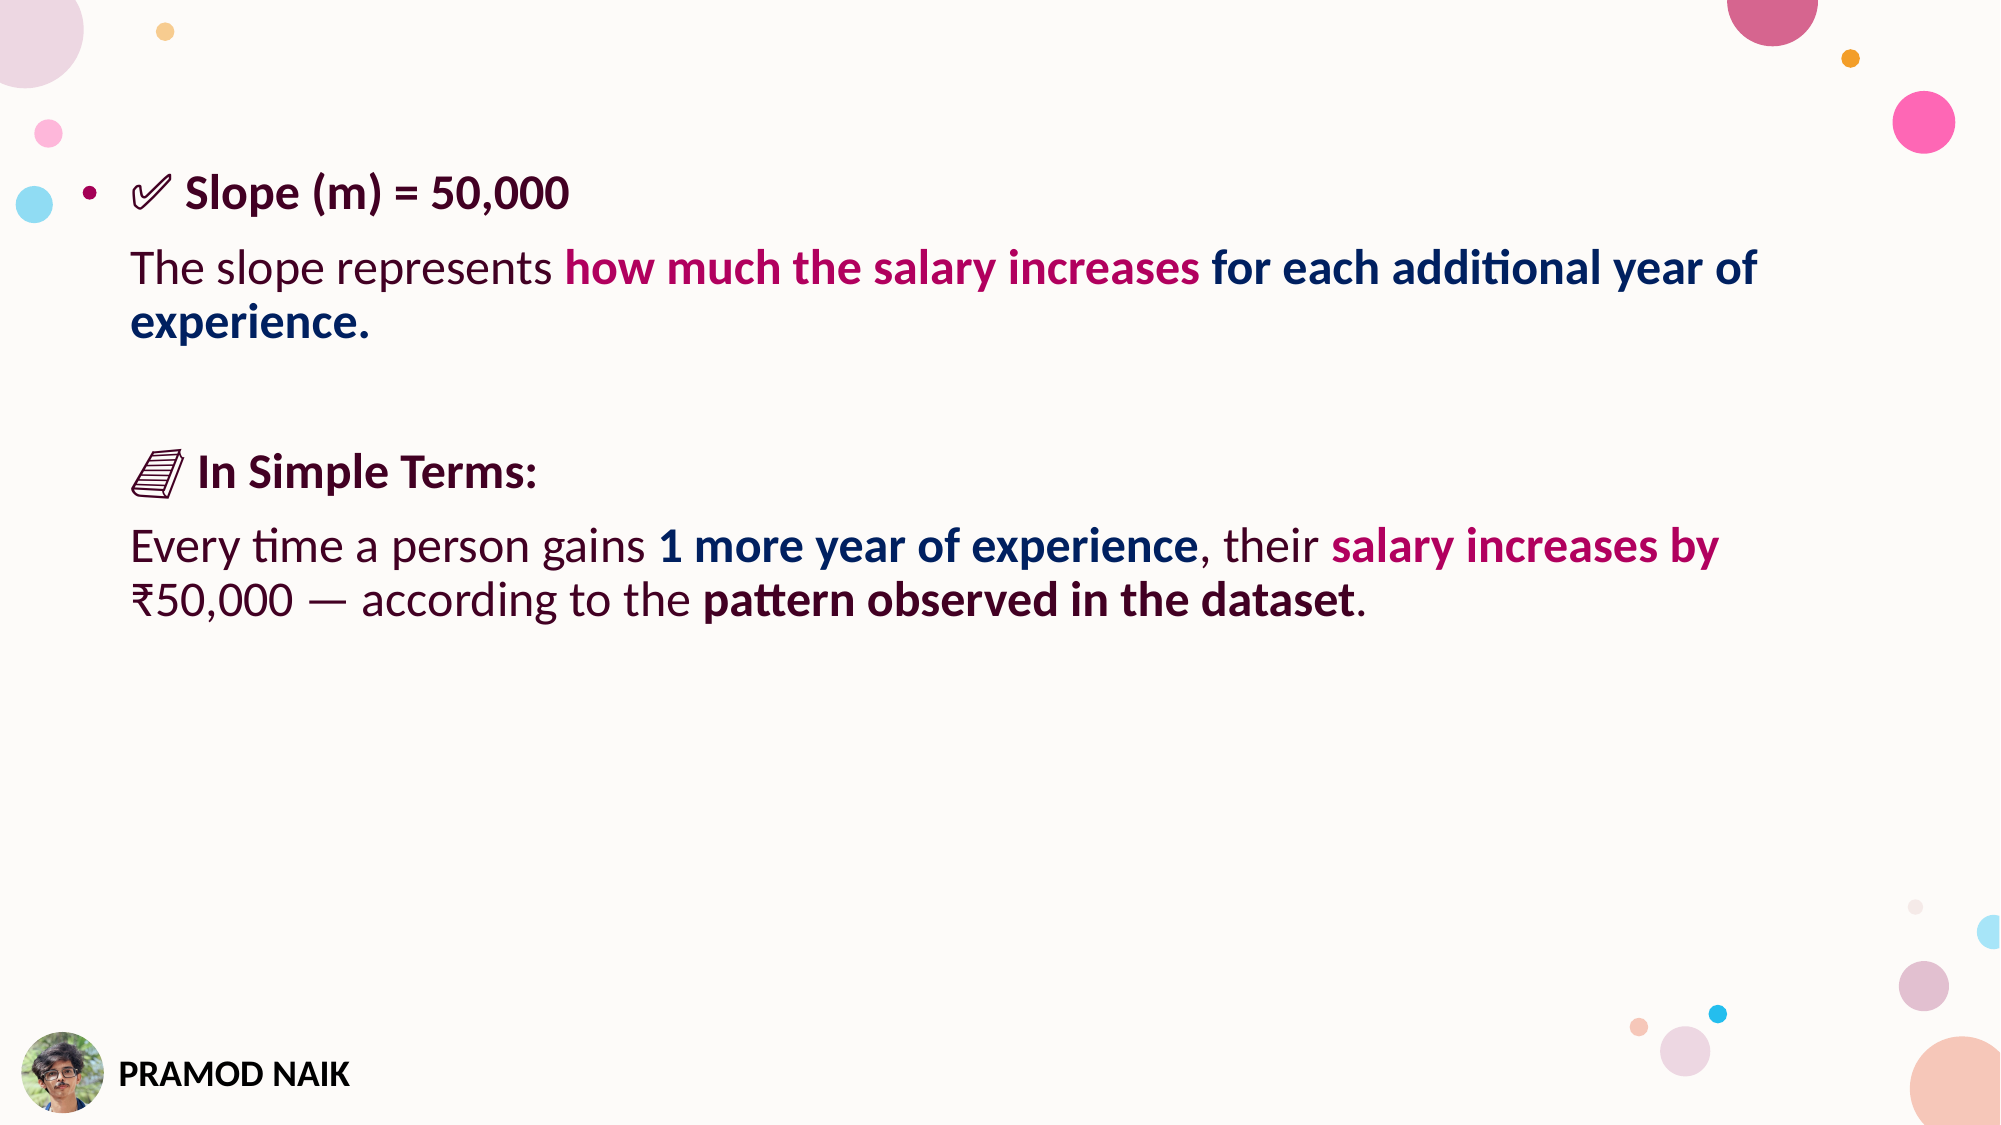

✅ Slope (m) = 50,000
The slope represents how much the salary increases for each additional year of experience.

📘 In Simple Terms:
Every time a person gains 1 more year of experience, their salary increases by ₹50,000 — according to the pattern observed in the dataset.